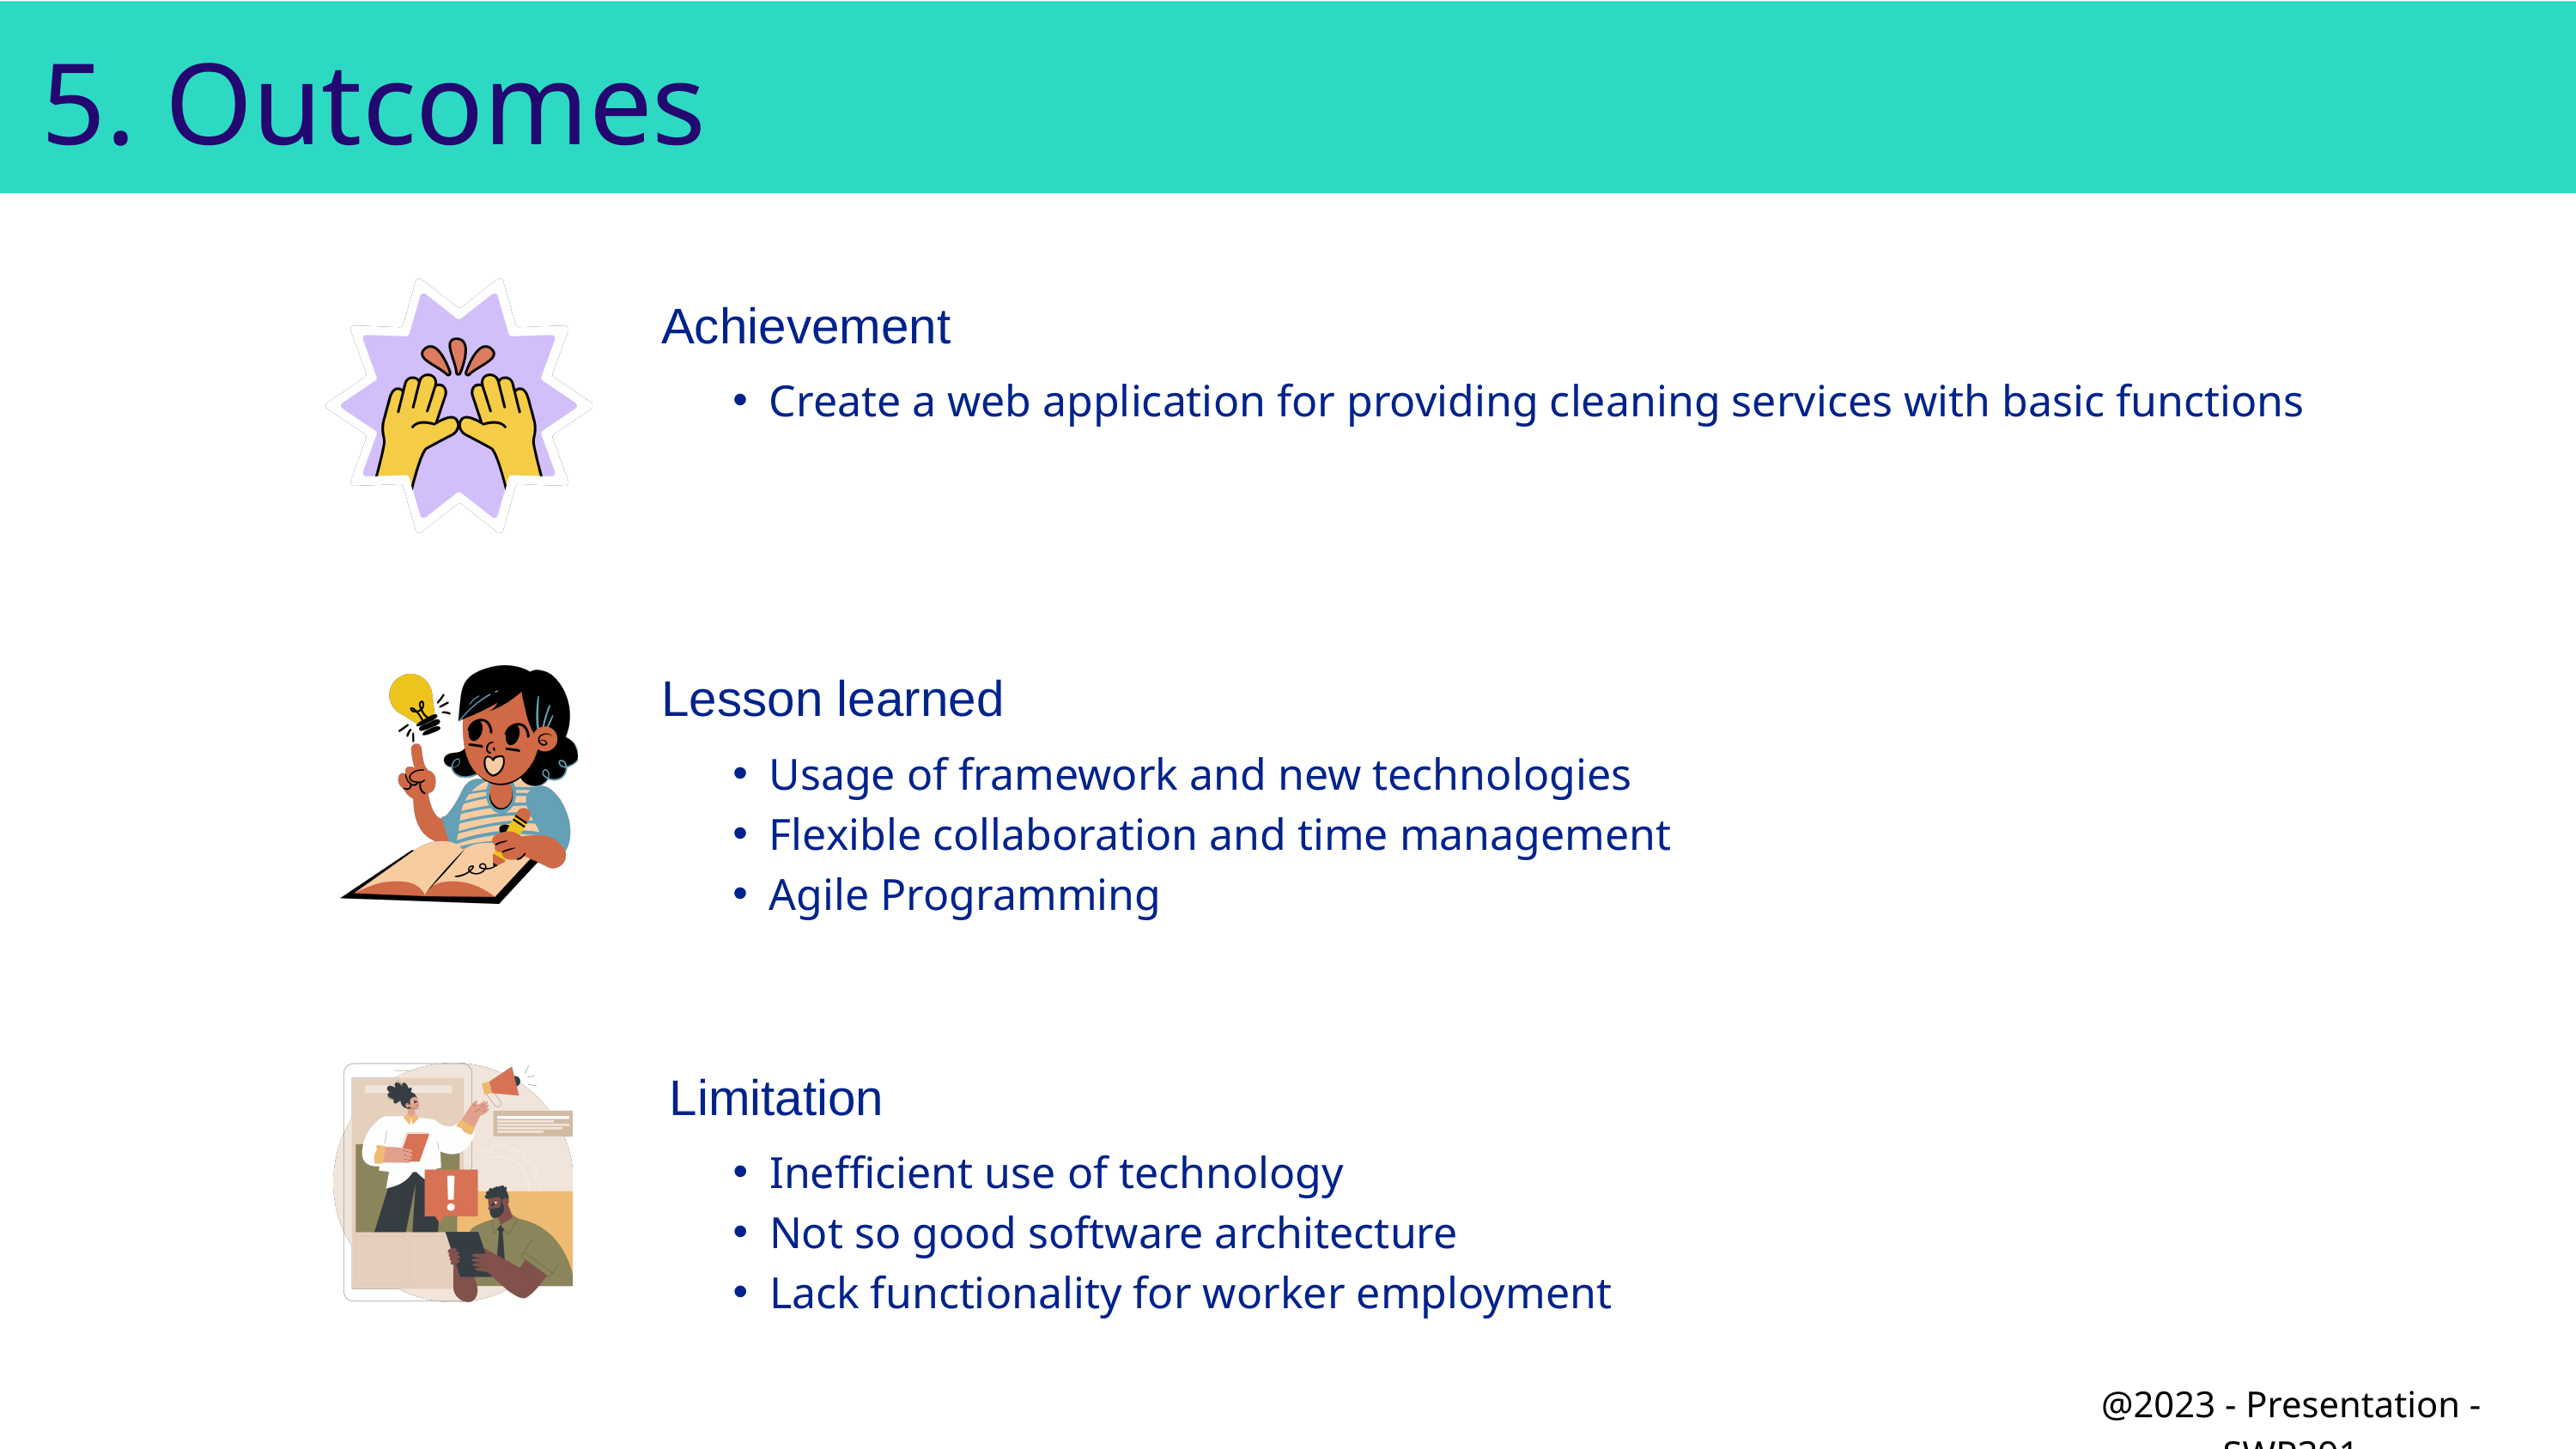

5. Outcomes

Achievement
Create a web application for providing cleaning services with basic functions
Lesson learned

Usage of framework and new technologies
Flexible collaboration and time management
Agile Programming
Limitation

Inefficient use of technology
Not so good software architecture
Lack functionality for worker employment
@2023 - Presentation - SWP391